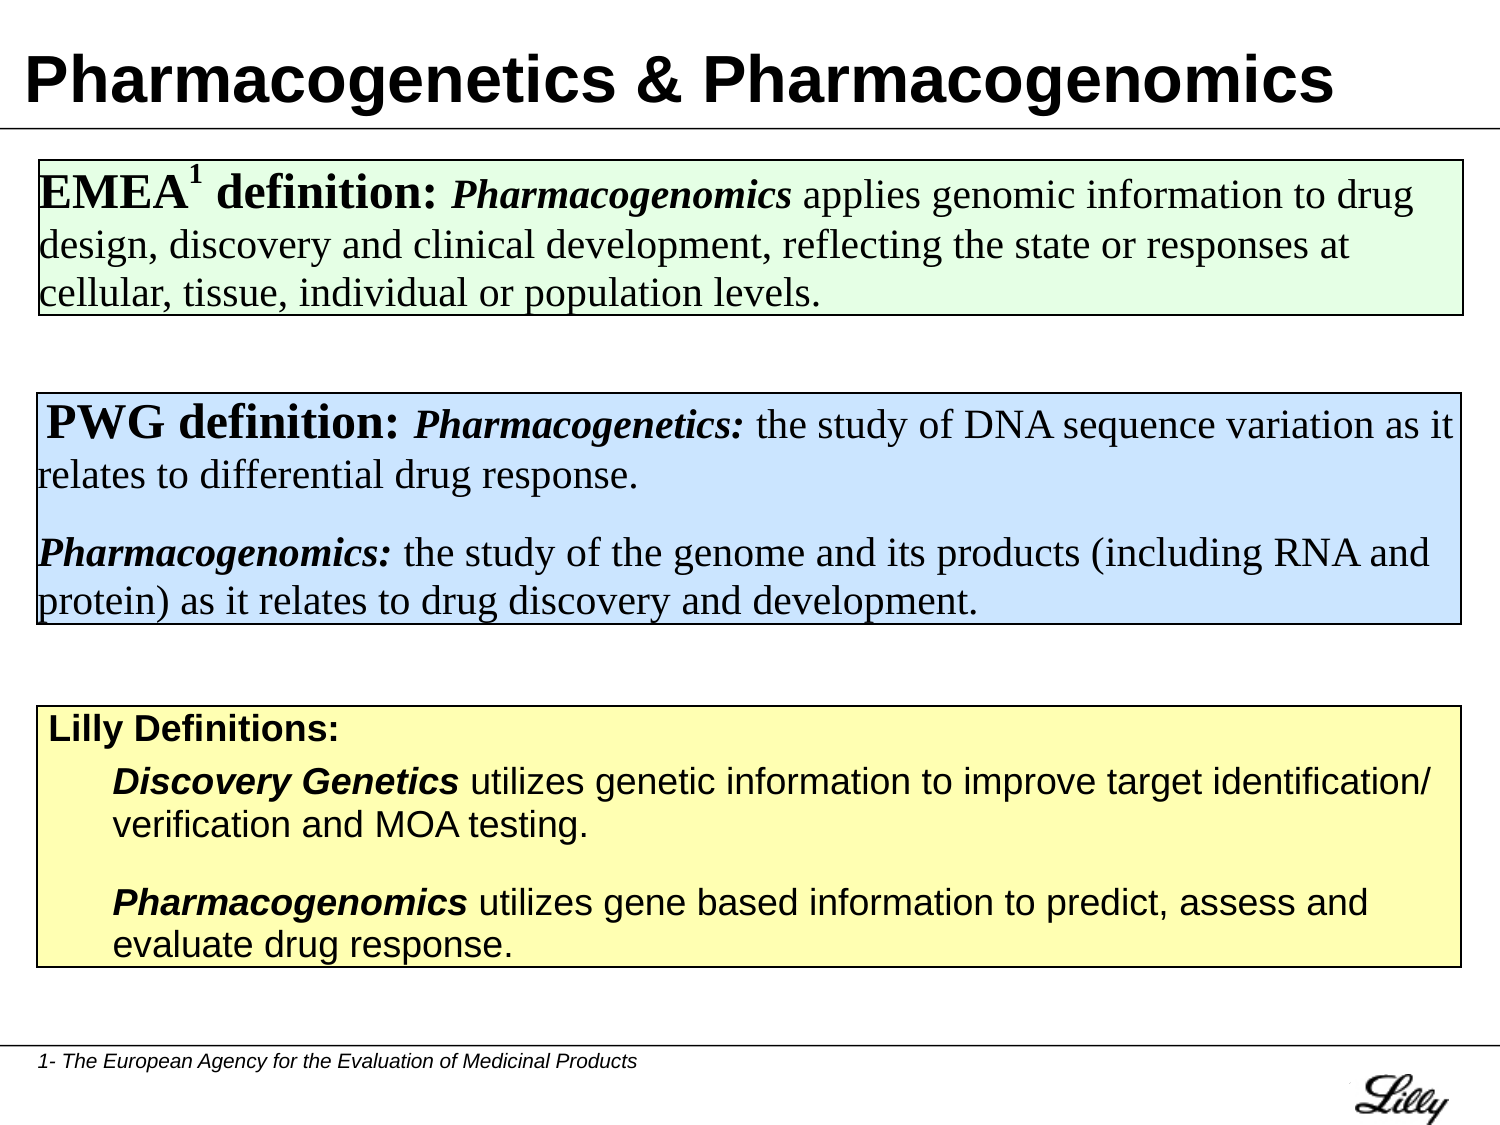

# Pharmacogenetics & Pharmacogenomics

EMEA1 definition: Pharmacogenomics applies genomic information to drug design, discovery and clinical development, reflecting the state or responses at cellular, tissue, individual or population levels.
 PWG definition: Pharmacogenetics: the study of DNA sequence variation as it relates to differential drug response.
Pharmacogenomics: the study of the genome and its products (including RNA and protein) as it relates to drug discovery and development.
 Lilly Definitions:
Discovery Genetics utilizes genetic information to improve target identification/ verification and MOA testing.

Pharmacogenomics utilizes gene based information to predict, assess and evaluate drug response.
1- The European Agency for the Evaluation of Medicinal Products